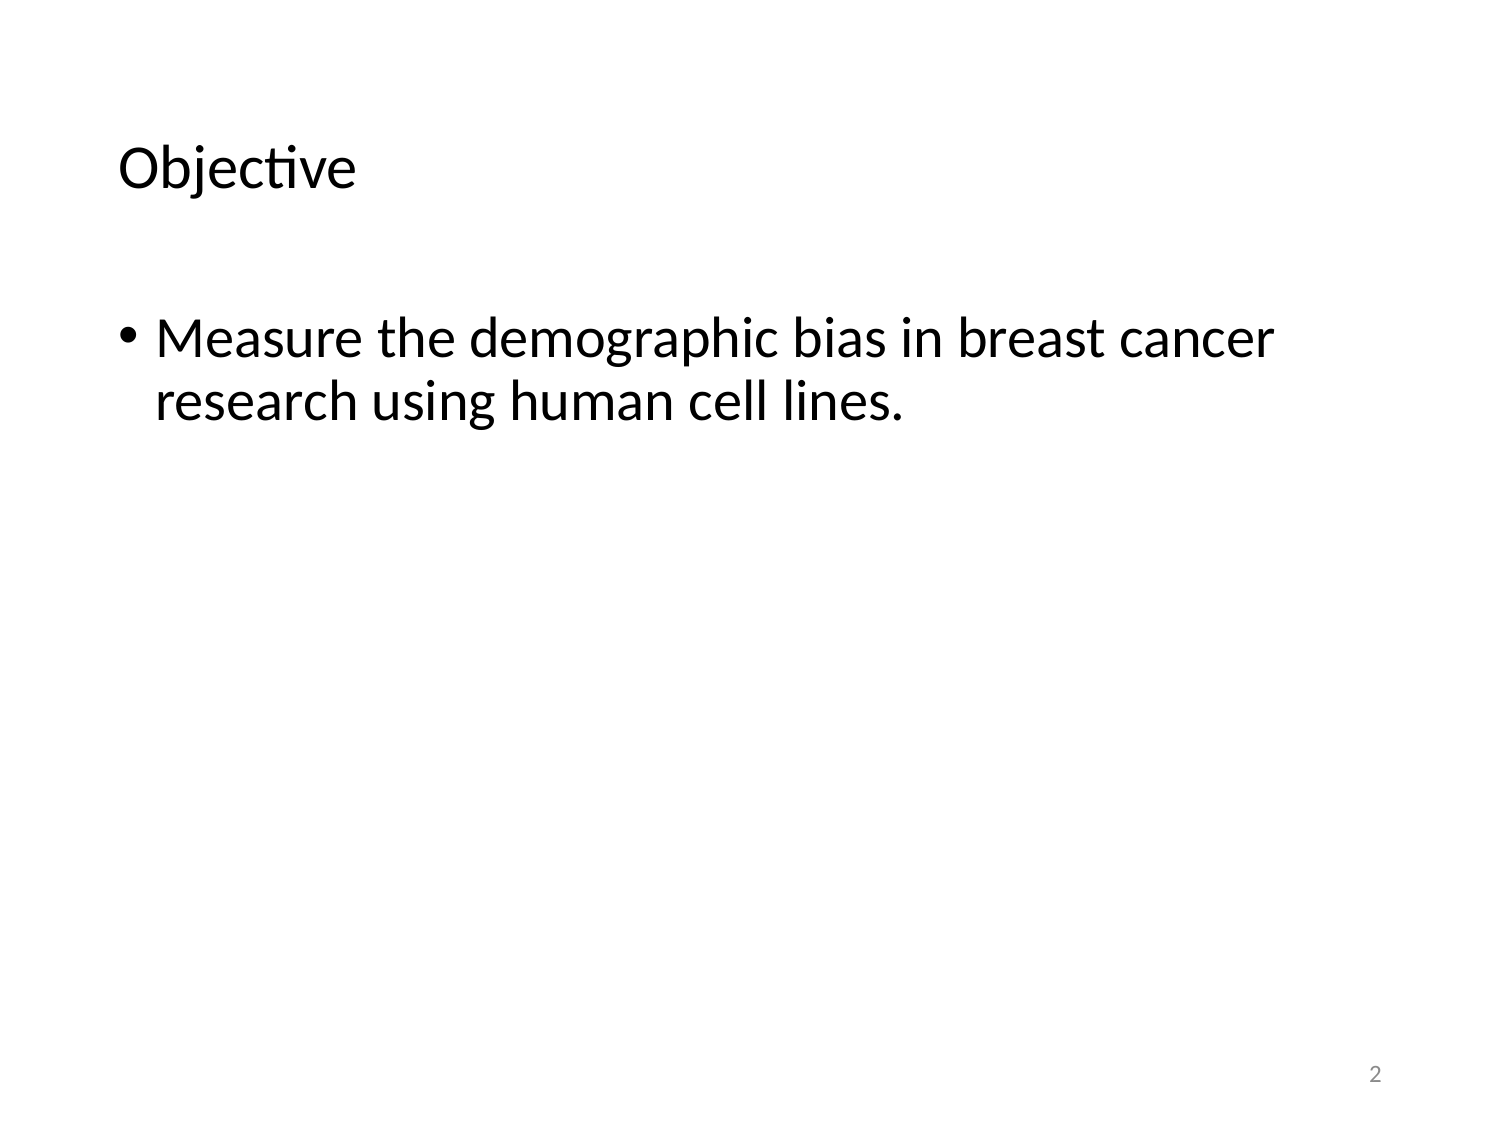

# Objective
Measure the demographic bias in breast cancer research using human cell lines.
2